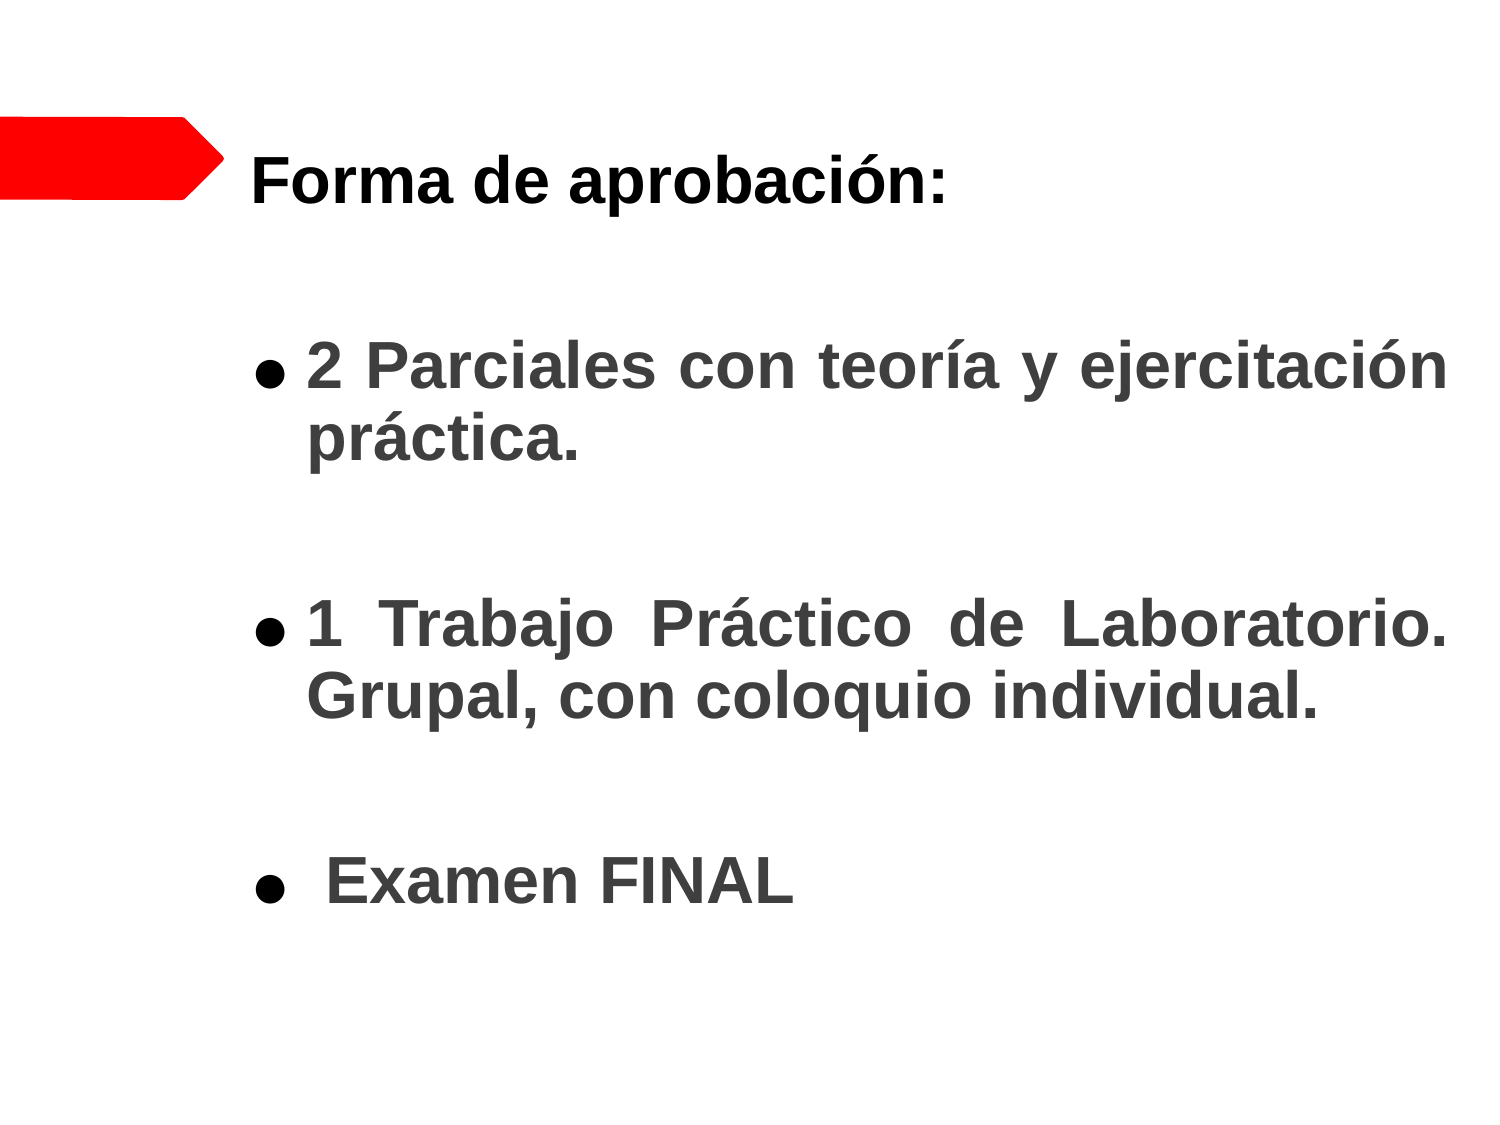

Forma de aprobación:

2 Parciales con teoría y ejercitación práctica.

1 Trabajo Práctico de Laboratorio. Grupal, con coloquio individual.

 Examen FINAL